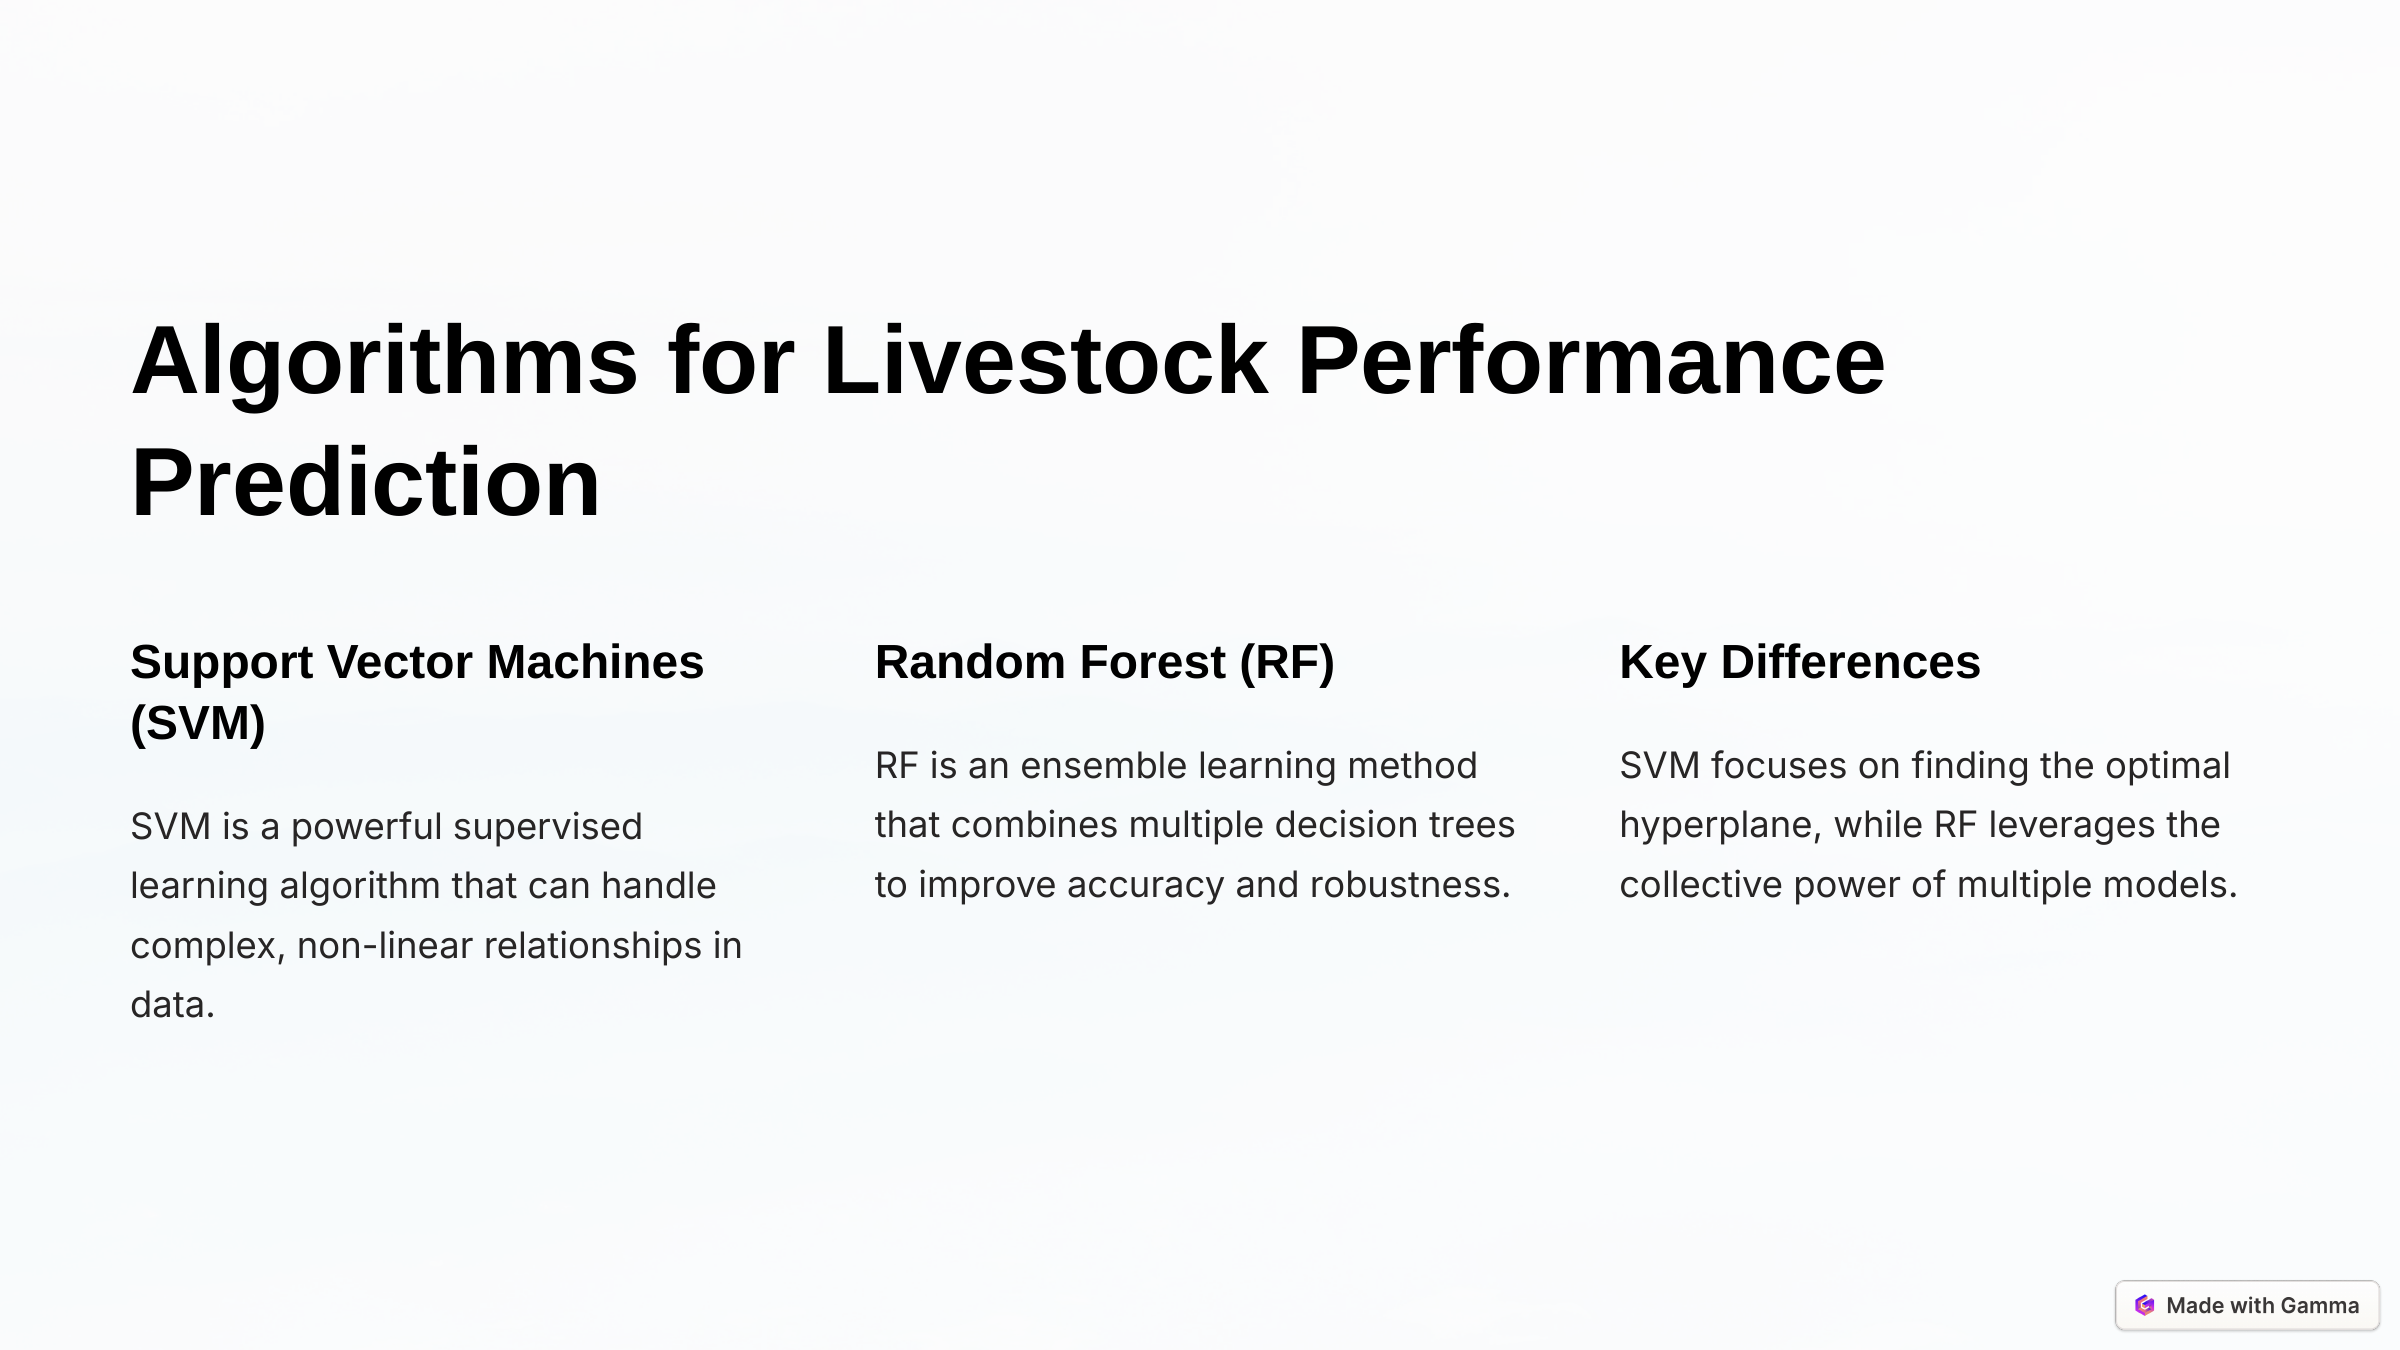

Algorithms for Livestock Performance Prediction
Support Vector Machines (SVM)
Random Forest (RF)
Key Differences
RF is an ensemble learning method that combines multiple decision trees to improve accuracy and robustness.
SVM focuses on finding the optimal hyperplane, while RF leverages the collective power of multiple models.
SVM is a powerful supervised learning algorithm that can handle complex, non-linear relationships in data.